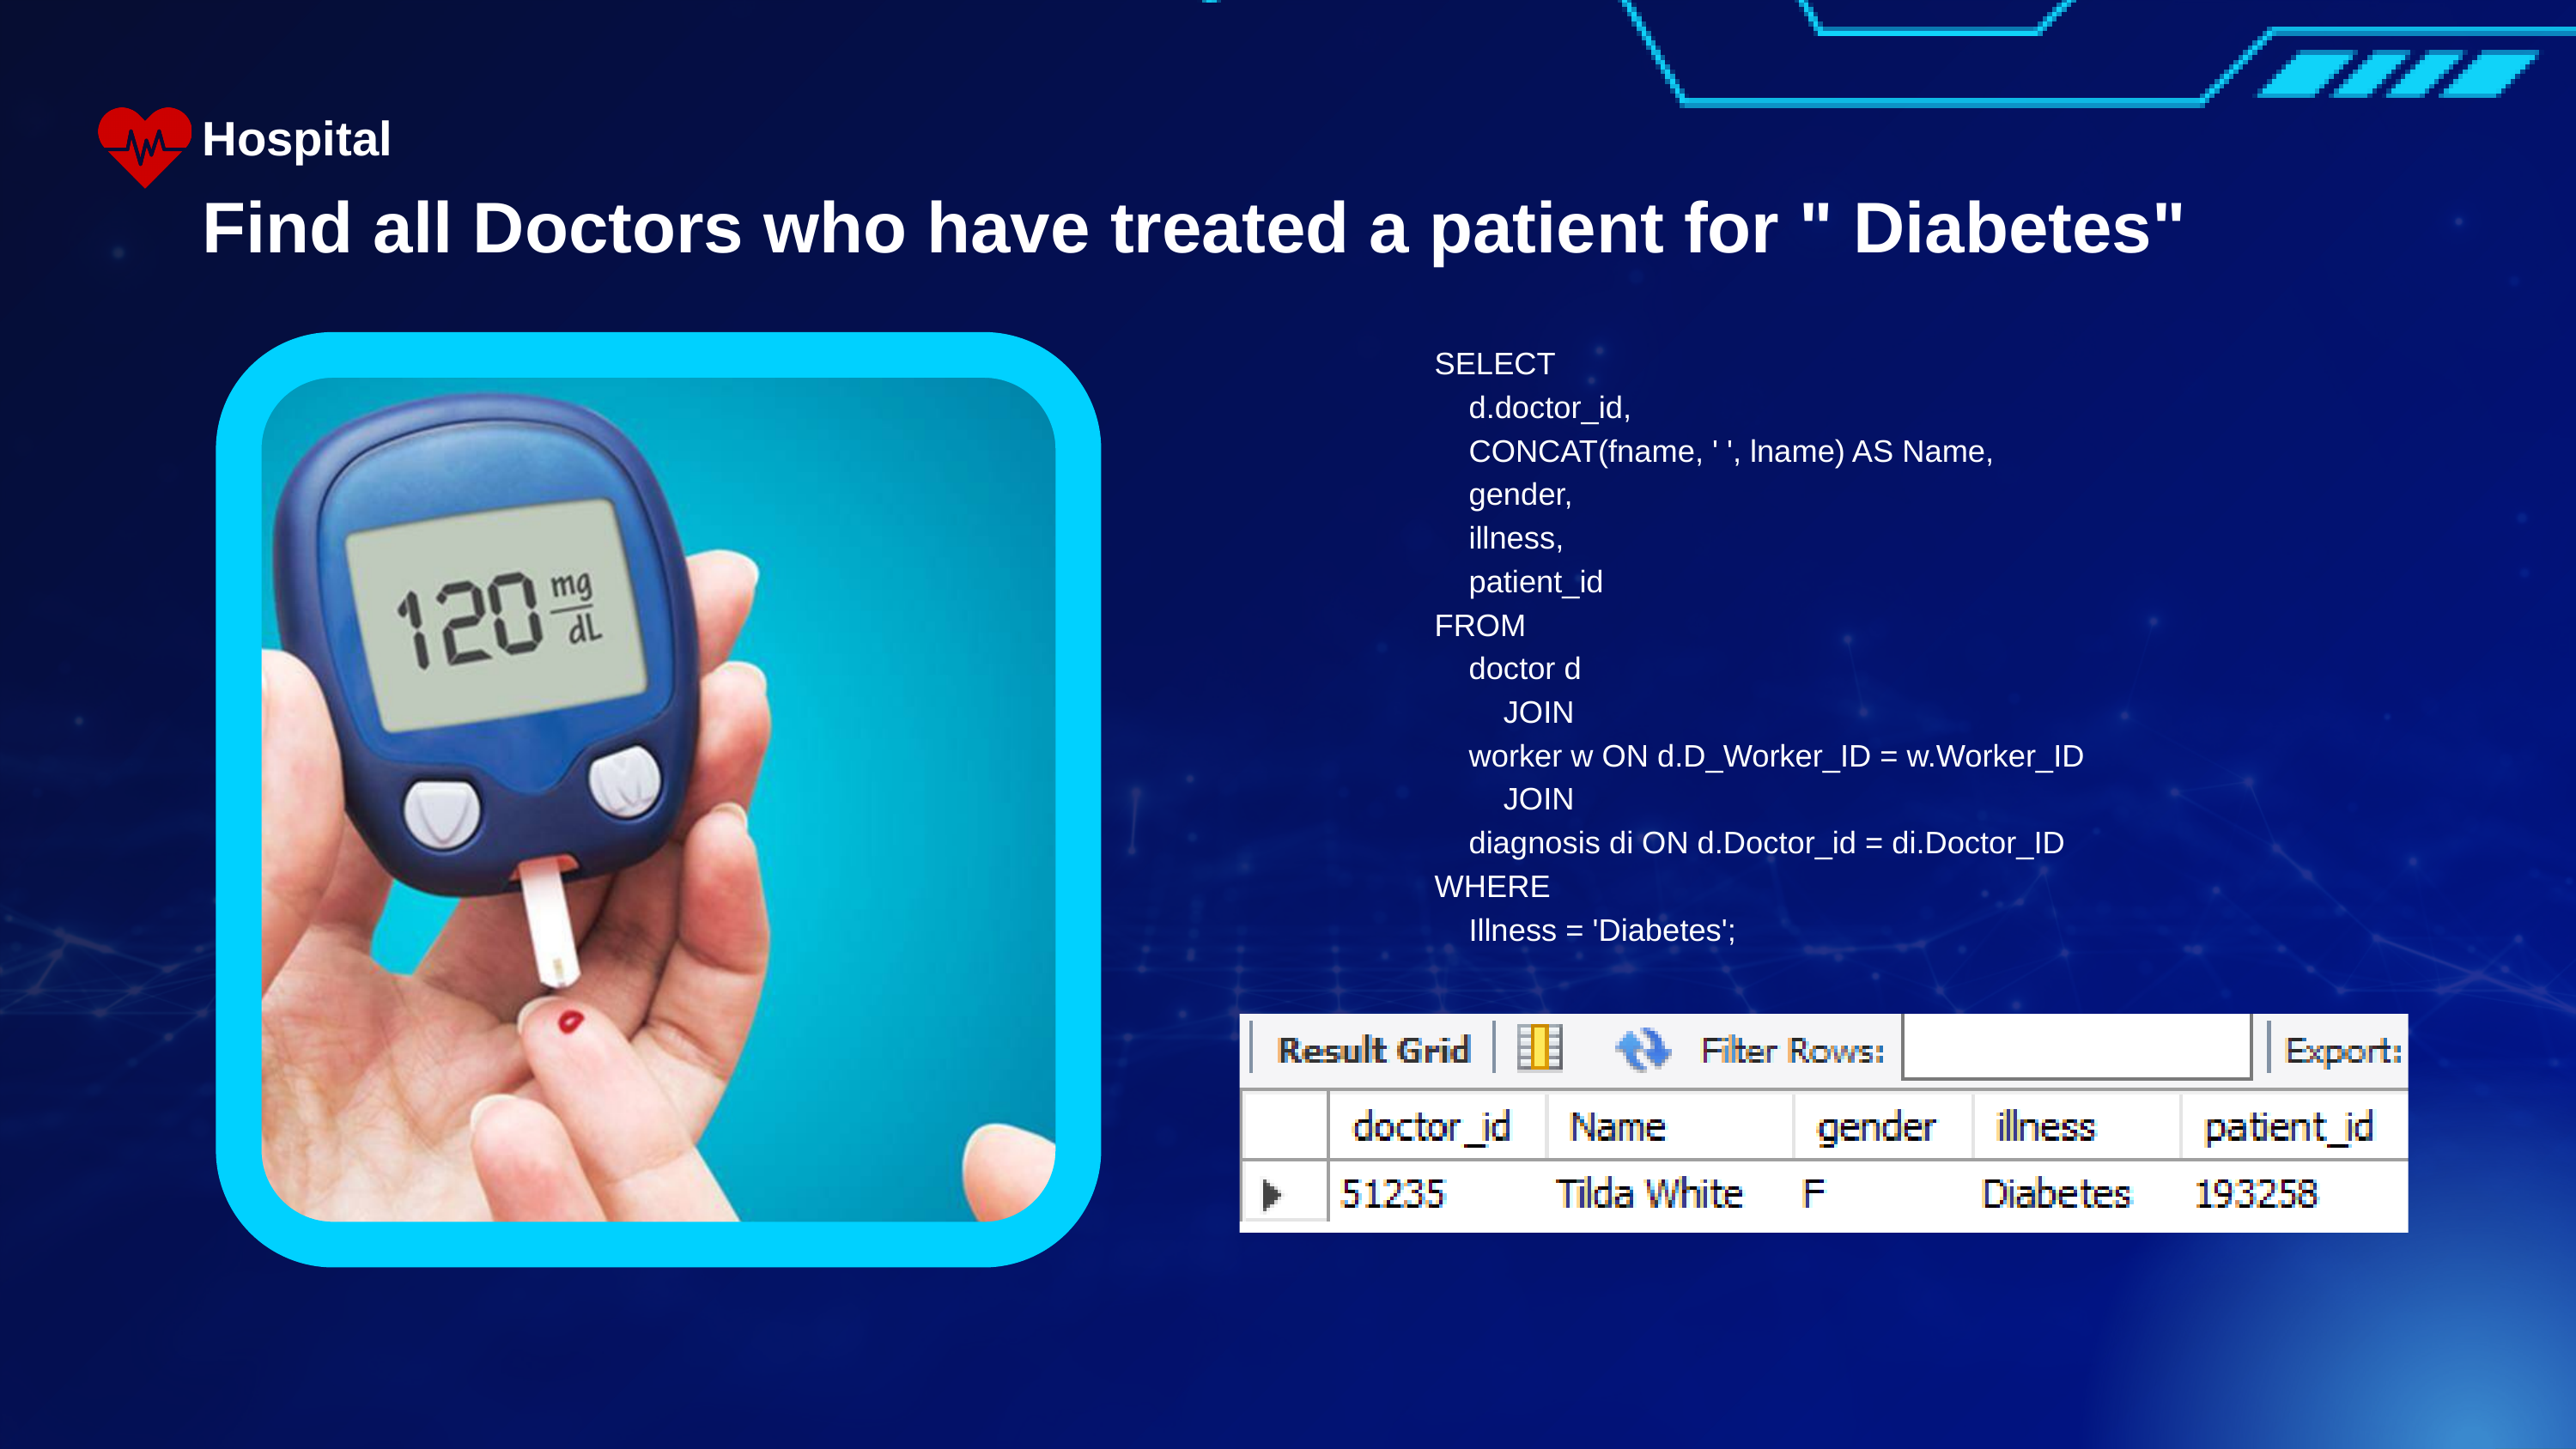

Hospital

Find all Doctors who have treated a patient for " Diabetes"
SELECT
    d.doctor_id,
    CONCAT(fname, ' ', lname) AS Name,
    gender,
    illness,
    patient_id
FROM
    doctor d
        JOIN
    worker w ON d.D_Worker_ID = w.Worker_ID
        JOIN
    diagnosis di ON d.Doctor_id = di.Doctor_ID
WHERE
    Illness = 'Diabetes';